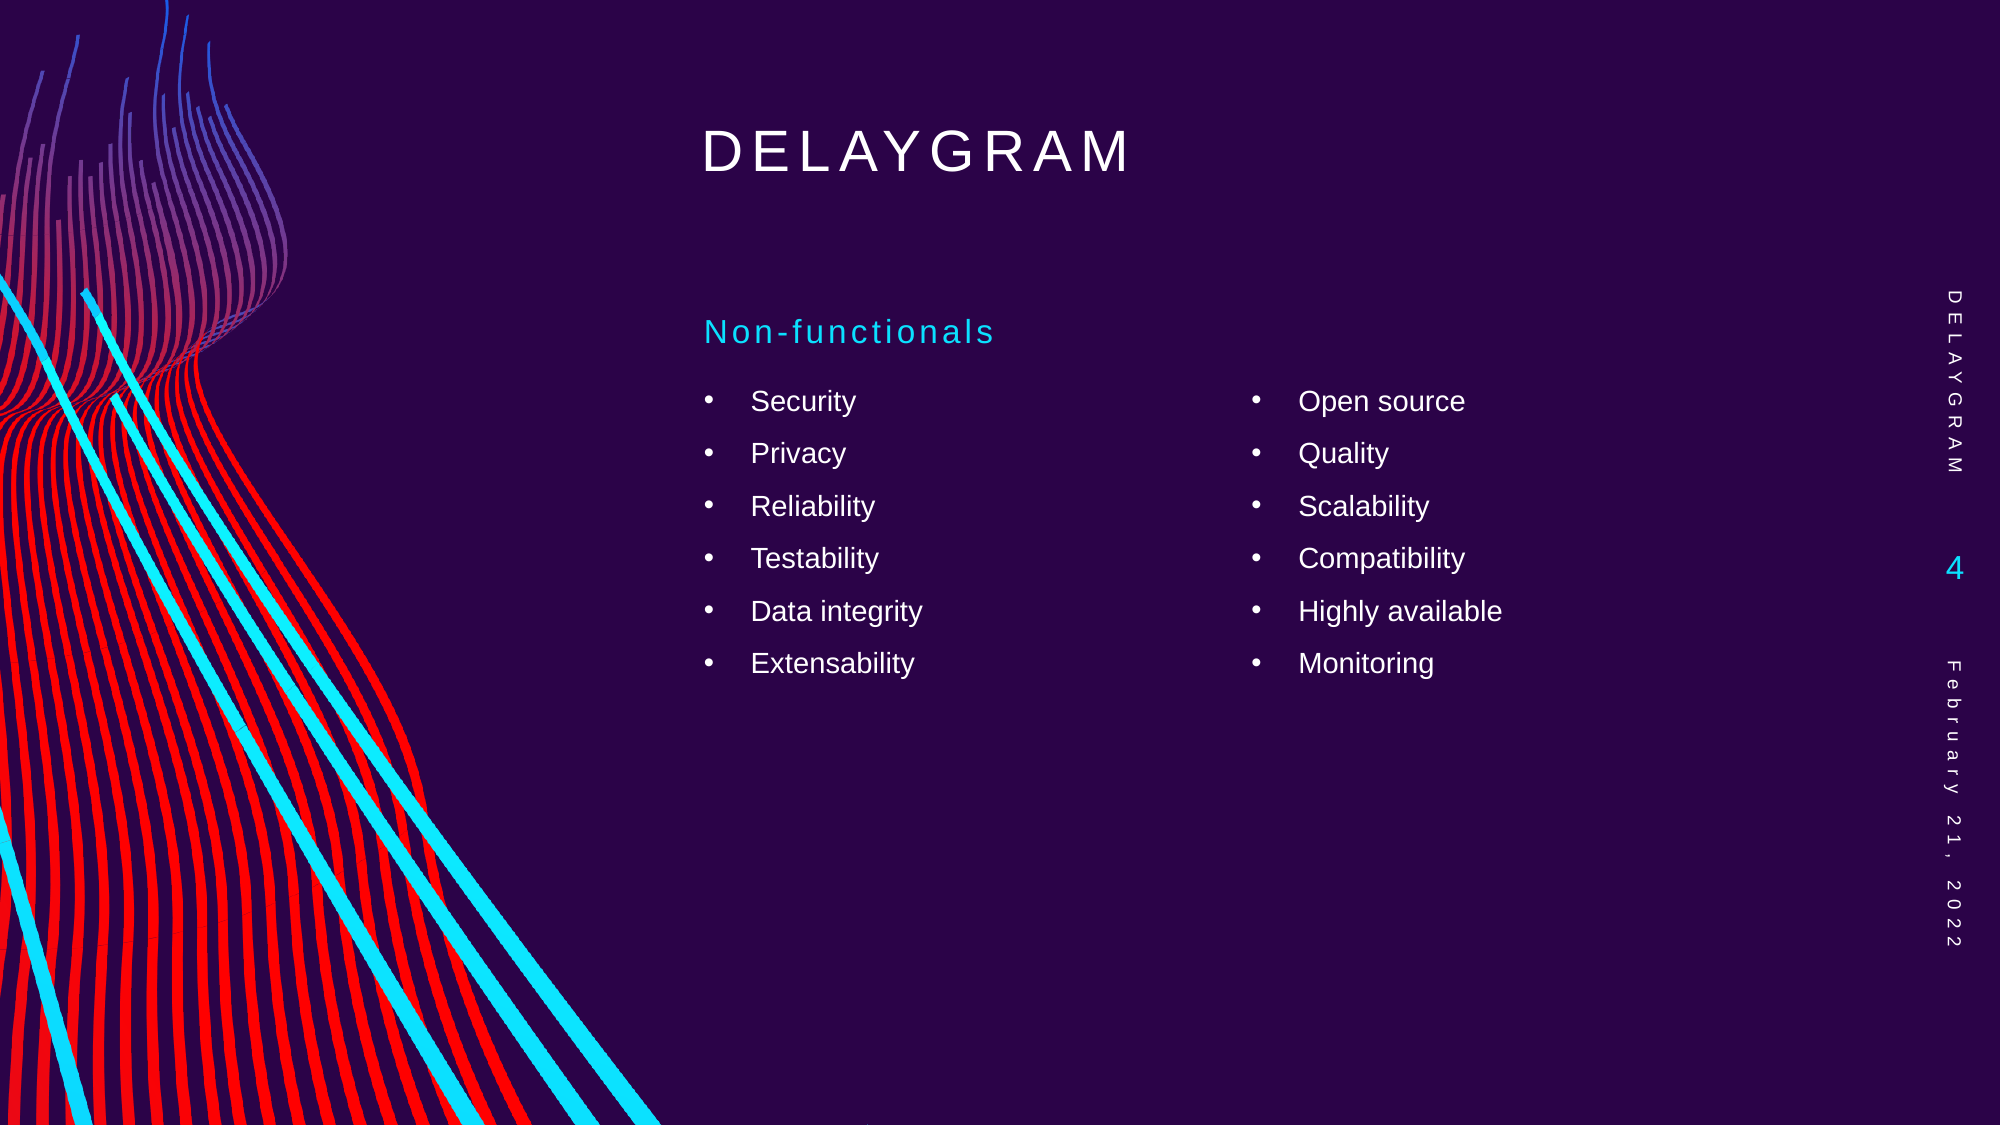

# Delaygram
DELAYGRAM
Non-functionals

Security
Privacy
Reliability
Testability
Data integrity
Extensability

Open source
Quality
Scalability
Compatibility
Highly available
Monitoring

4

February 21, 2022